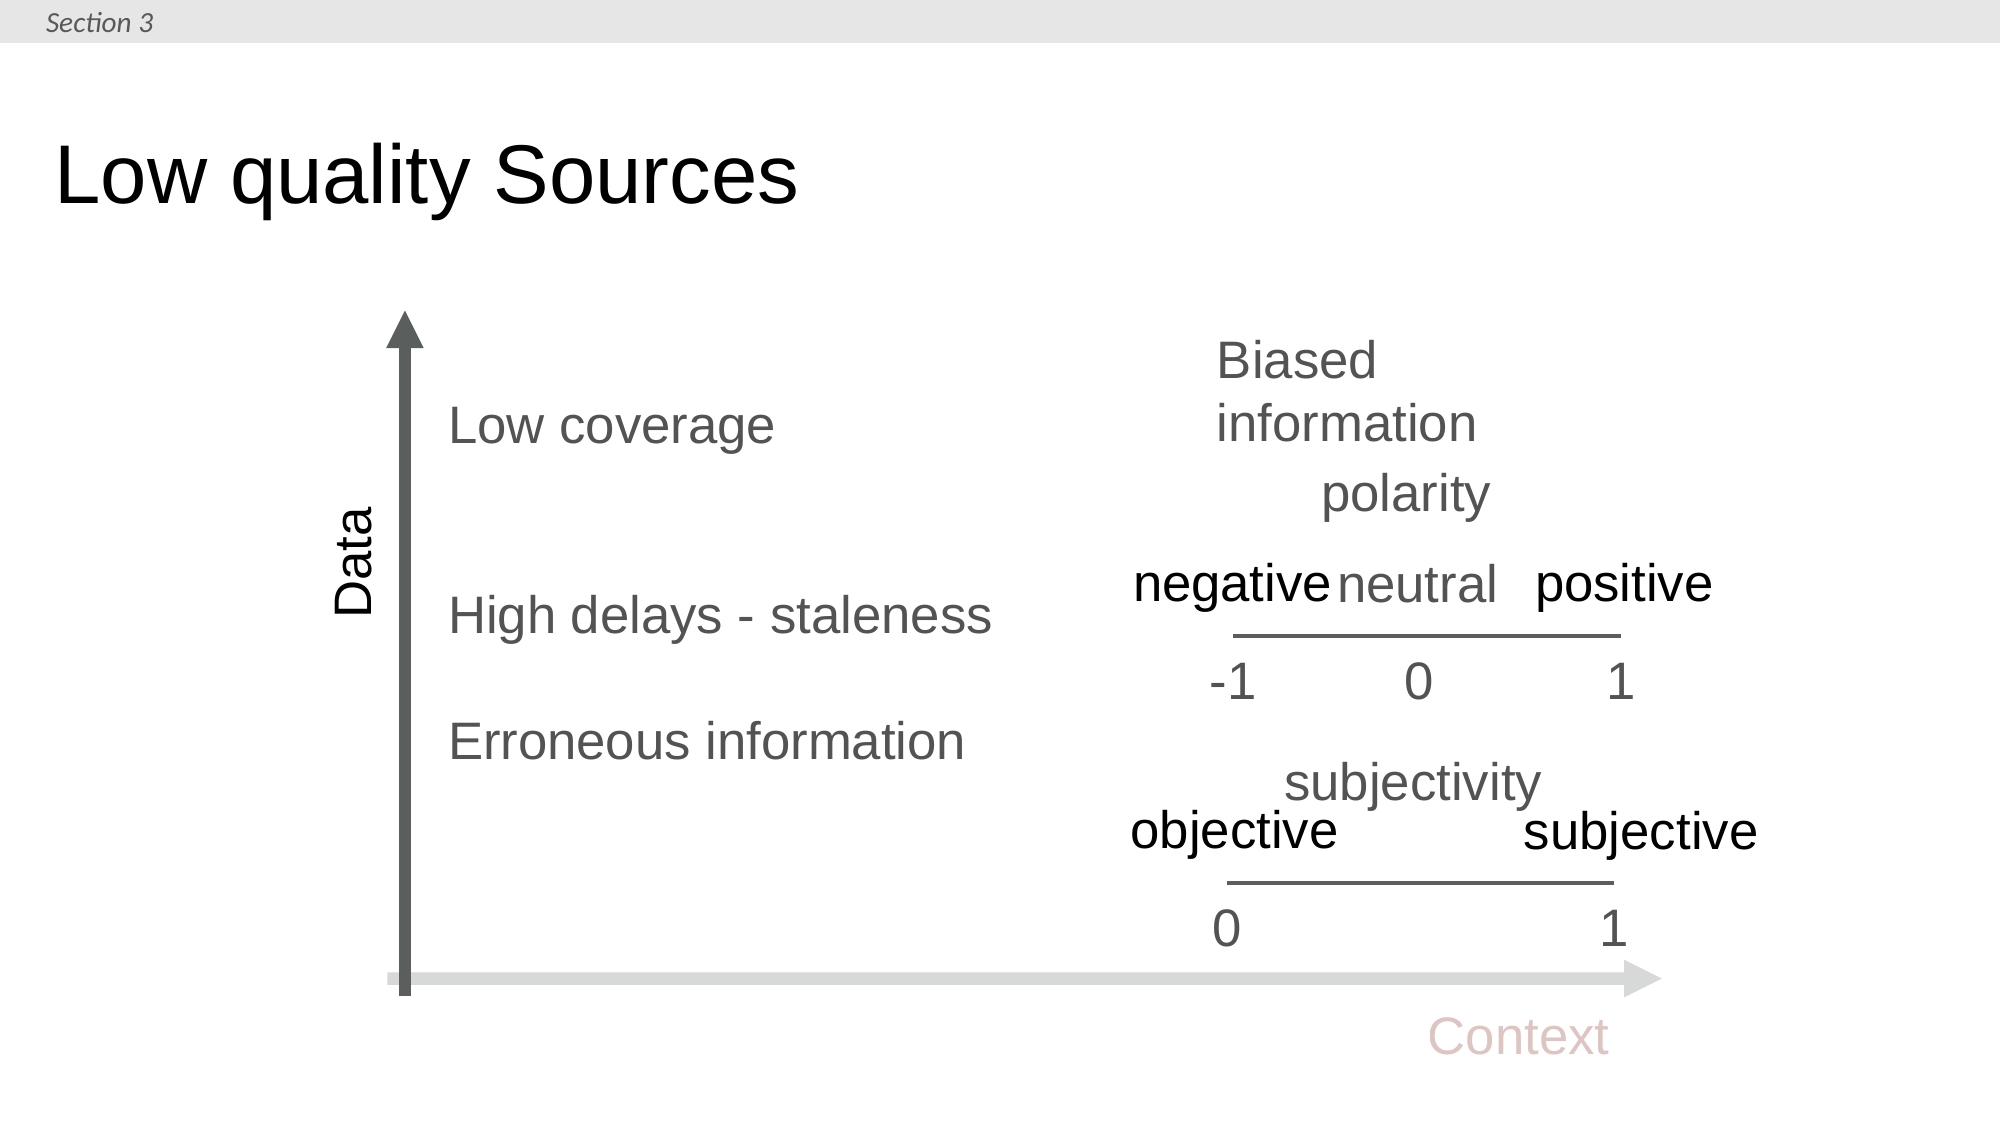

Section 3
# Low quality Sources

Biased information
Low coverage

High delays - staleness

Erroneous information
polarity
Data
negative
positive
neutral

-1
0
1
subjectivity
objective
subjective

0
1

Context